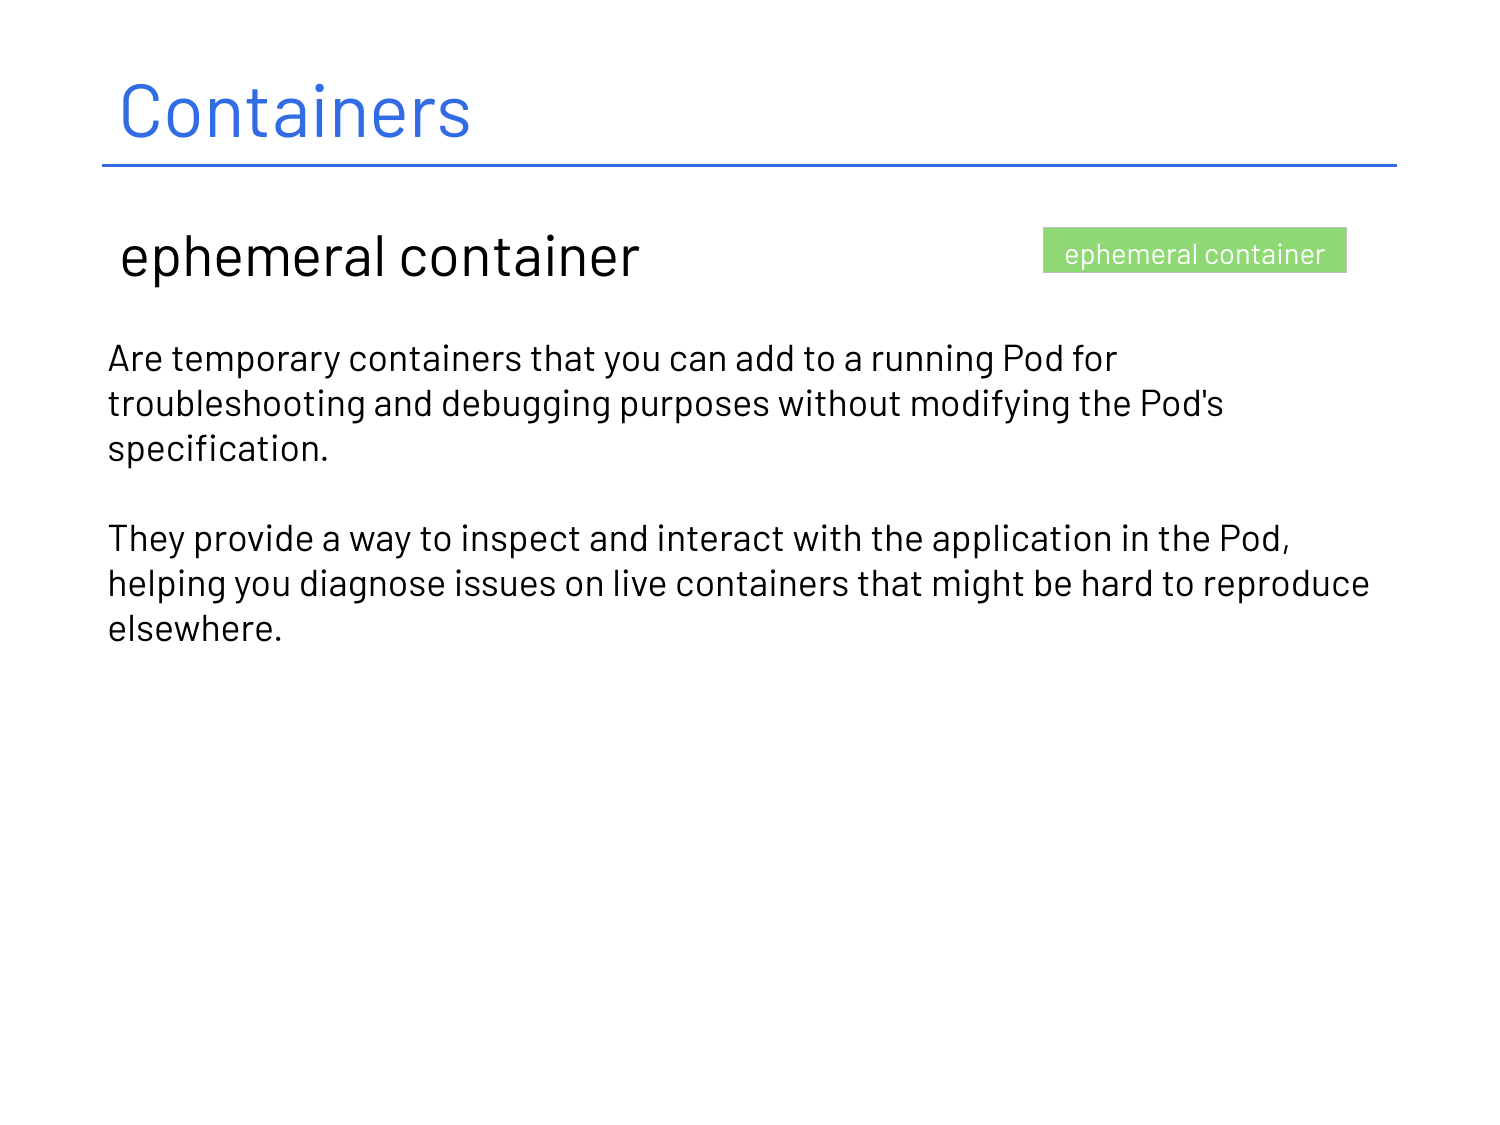

# Containers
ephemeral container
ephemeral container

Are temporary containers that you can add to a running Pod for troubleshooting and debugging purposes without modifying the Pod's specification.

They provide a way to inspect and interact with the application in the Pod, helping you diagnose issues on live containers that might be hard to reproduce elsewhere.